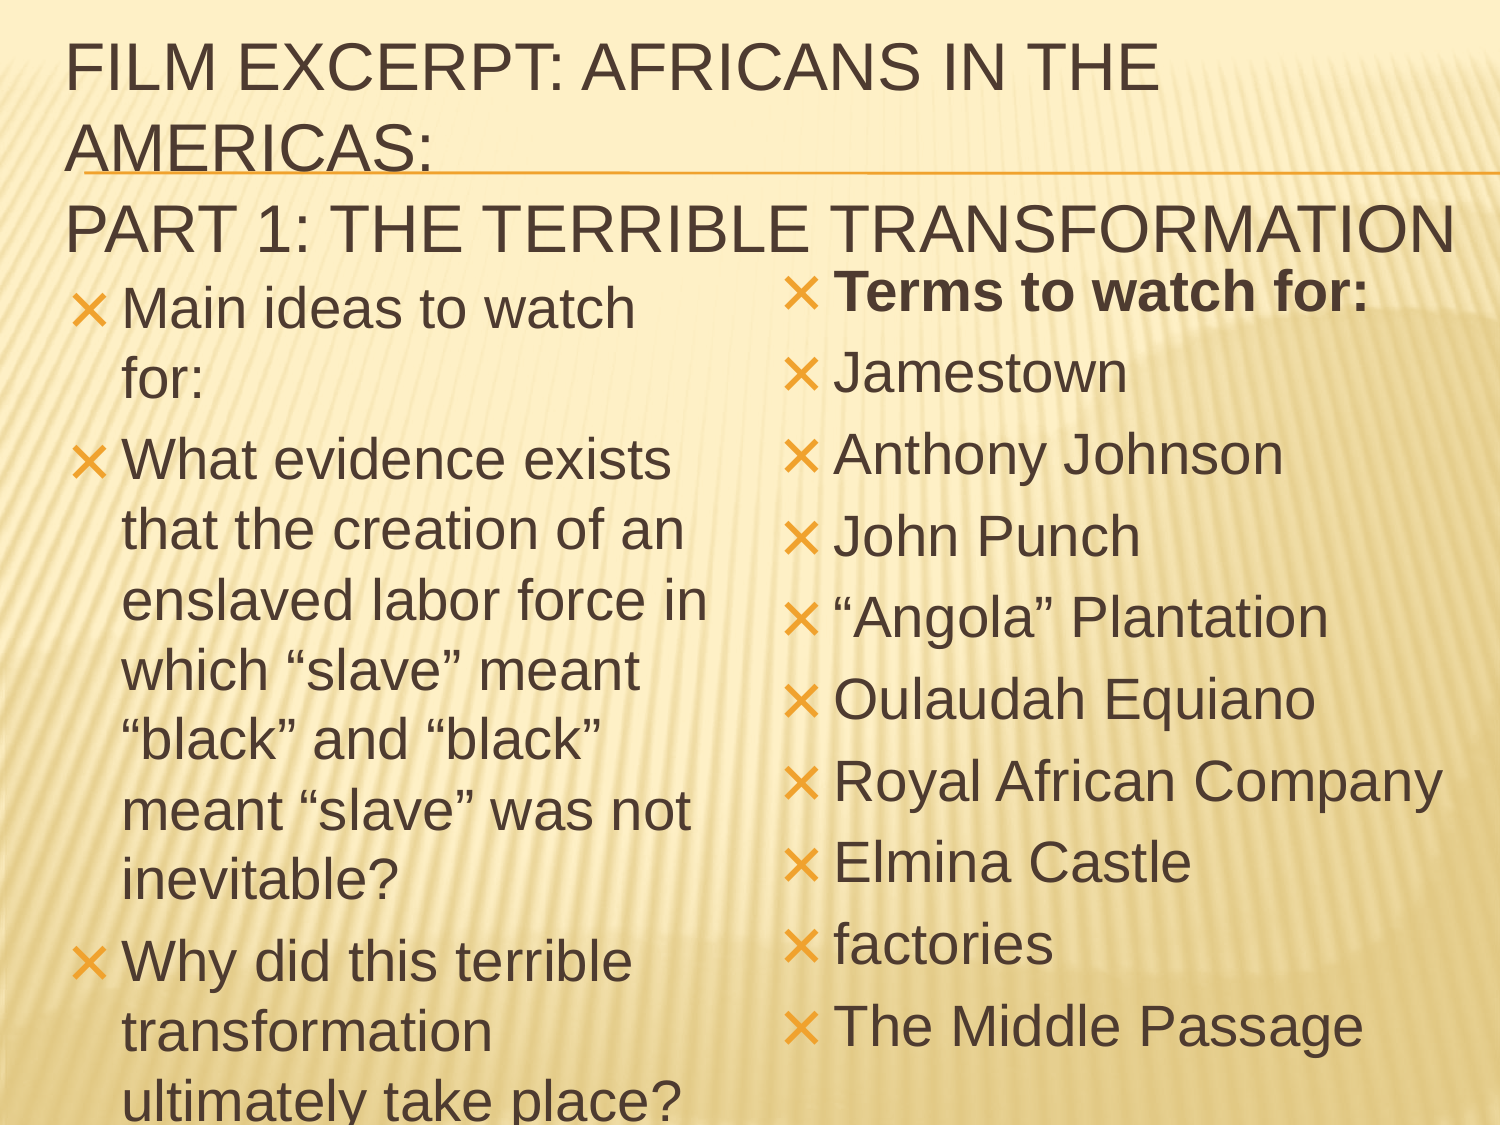

# FILM EXCERPT: AFRICANS IN THE AMERICAS: PART 1: THE TERRIBLE TRANSFORMATION
Terms to watch for:
Jamestown
Anthony Johnson
John Punch
“Angola” Plantation
Oulaudah Equiano
Royal African Company
Elmina Castle
factories
The Middle Passage

Main ideas to watch for:
What evidence exists that the creation of an enslaved labor force in which “slave” meant “black” and “black” meant “slave” was not inevitable?
Why did this terrible transformation ultimately take place?